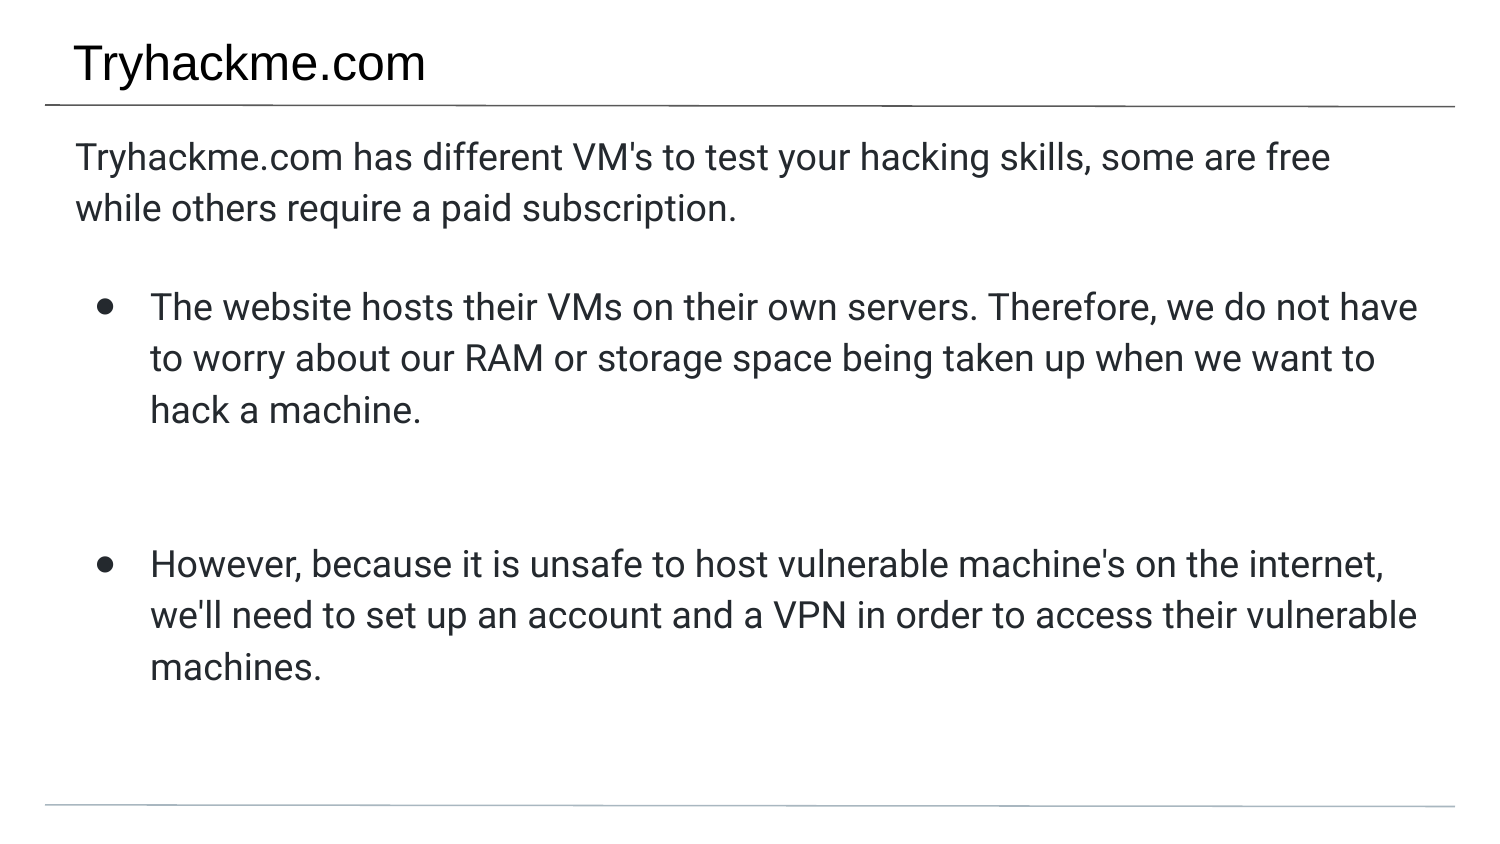

# Tryhackme.com
Tryhackme.com has different VM's to test your hacking skills, some are free while others require a paid subscription.

The website hosts their VMs on their own servers. Therefore, we do not have to worry about our RAM or storage space being taken up when we want to hack a machine.

However, because it is unsafe to host vulnerable machine's on the internet, we'll need to set up an account and a VPN in order to access their vulnerable machines.